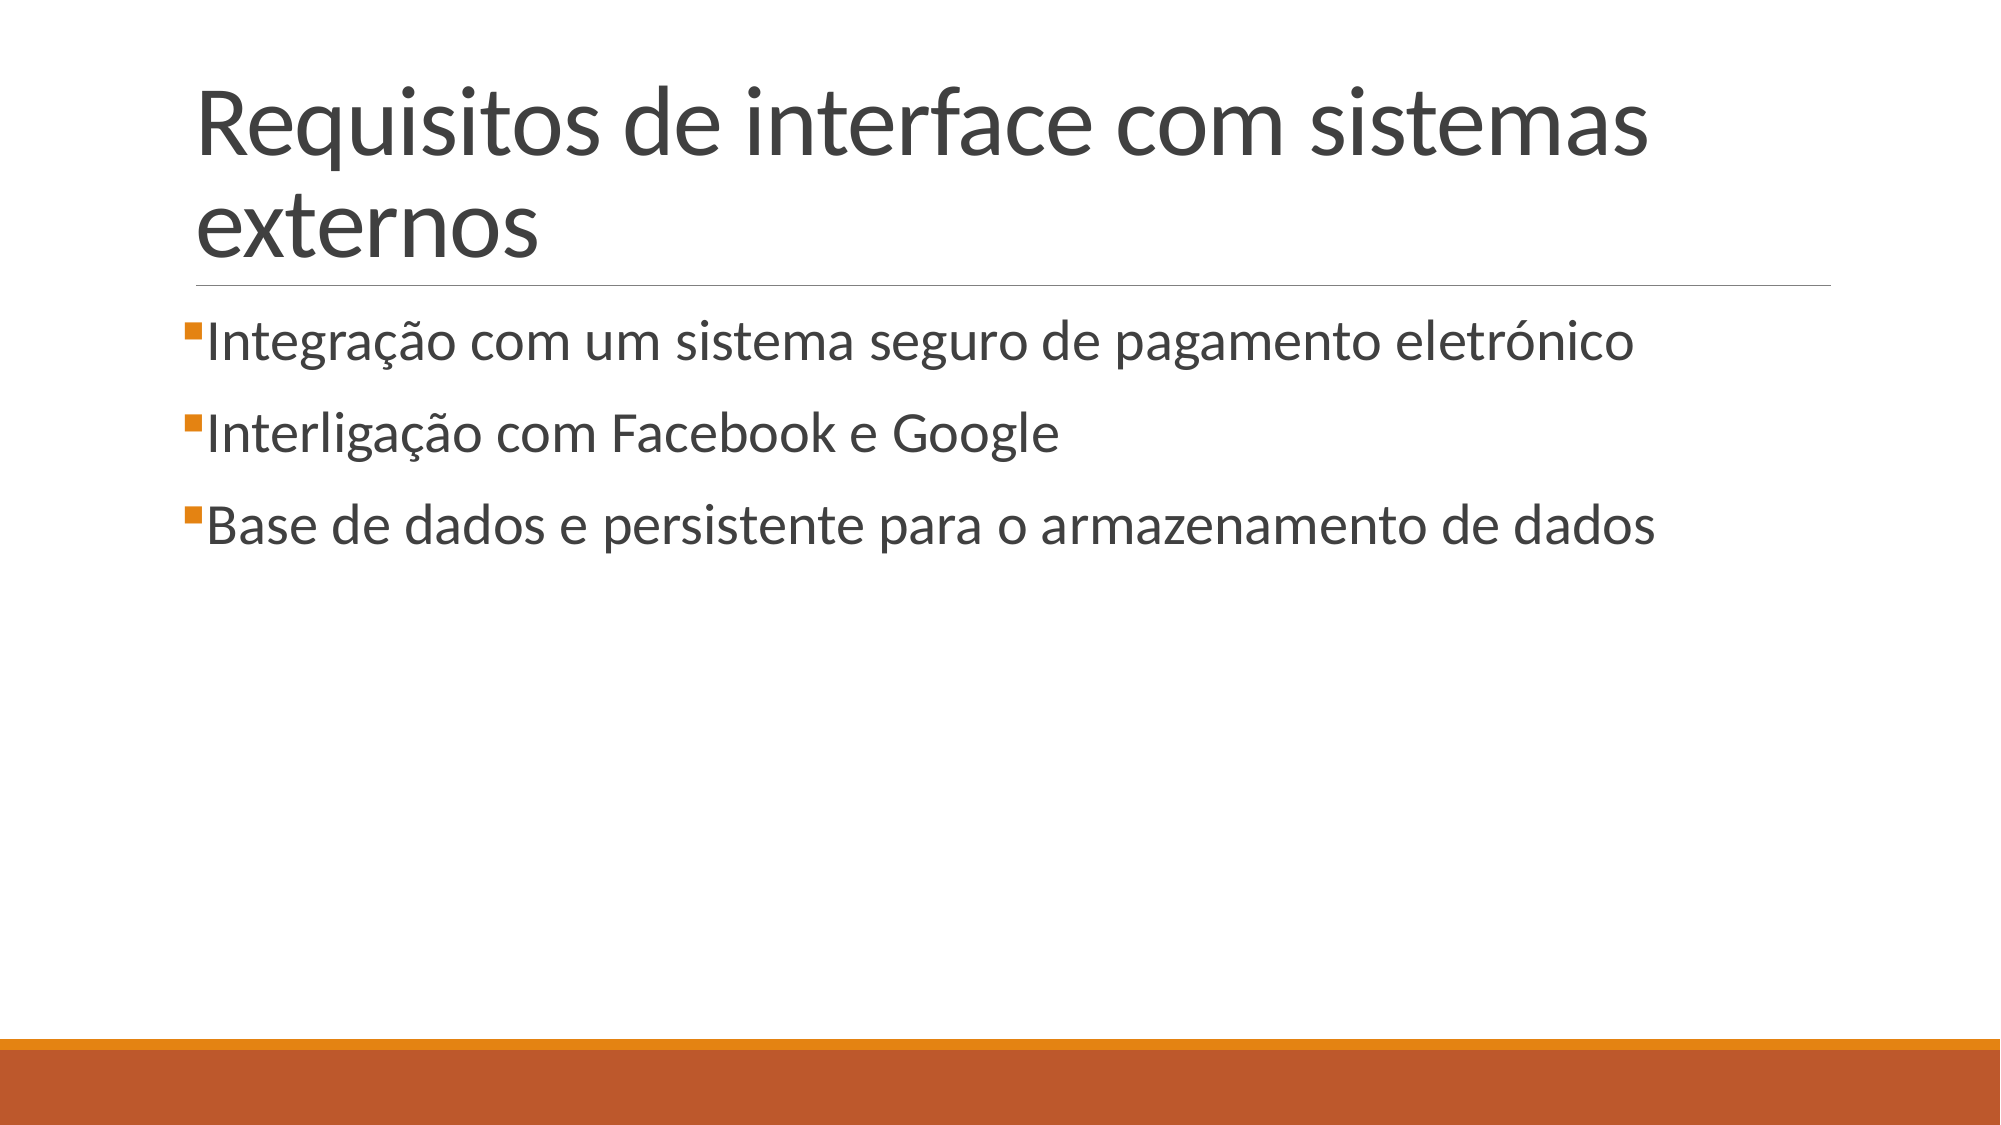

# Requisitos de interface com sistemas externos
Integração com um sistema seguro de pagamento eletrónico
Interligação com Facebook e Google
Base de dados e persistente para o armazenamento de dados